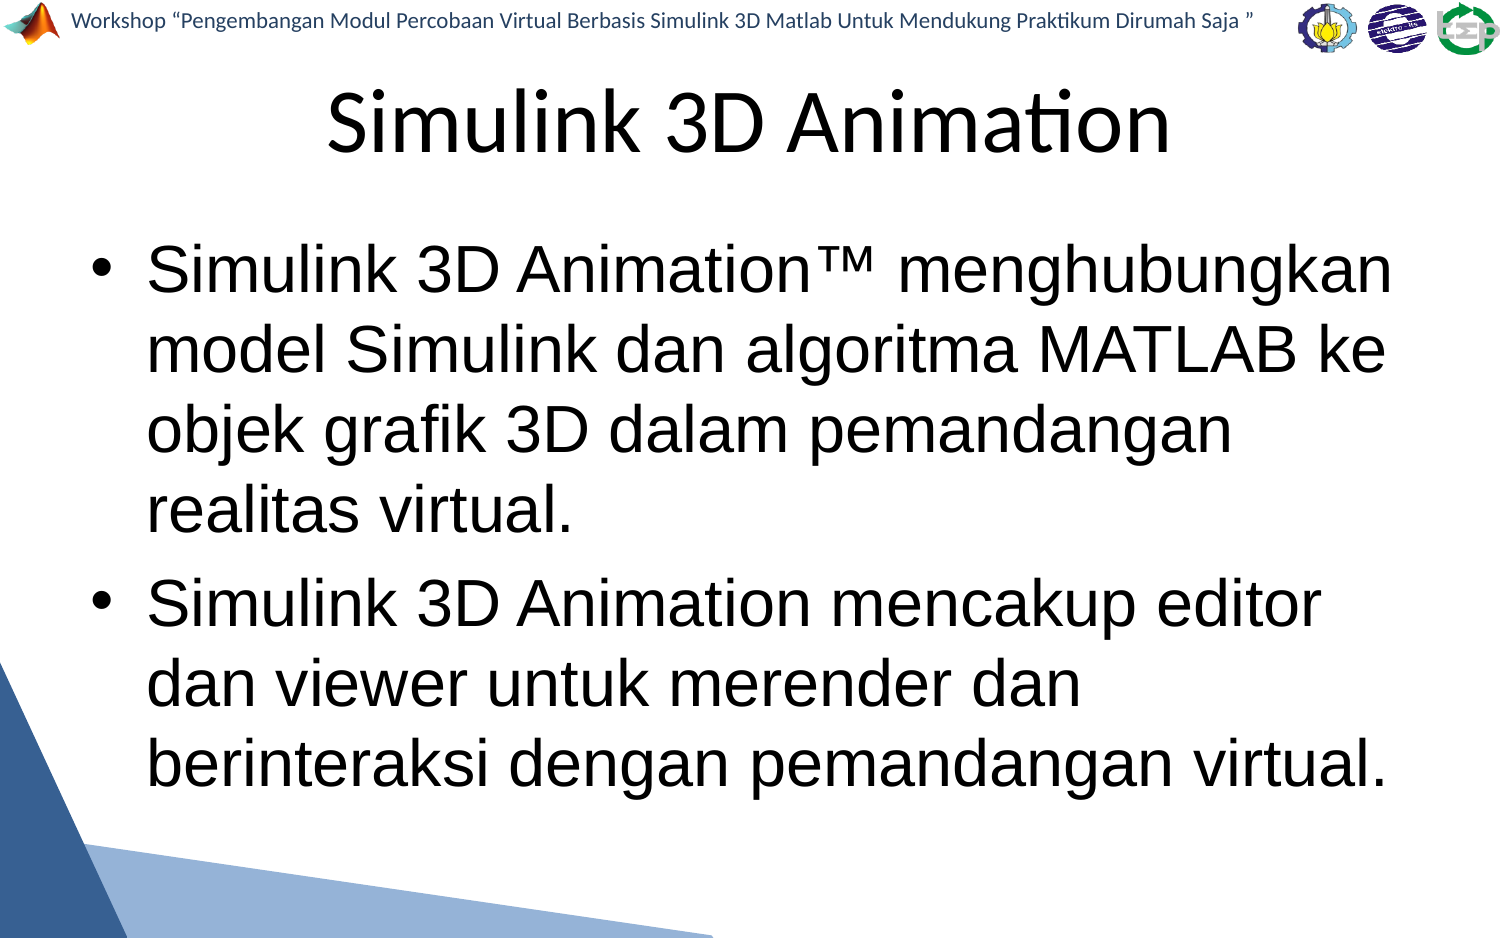

# Simulink 3D Animation
Simulink 3D Animation™ menghubungkan model Simulink dan algoritma MATLAB ke objek grafik 3D dalam pemandangan realitas virtual.
Simulink 3D Animation mencakup editor dan viewer untuk merender dan berinteraksi dengan pemandangan virtual.